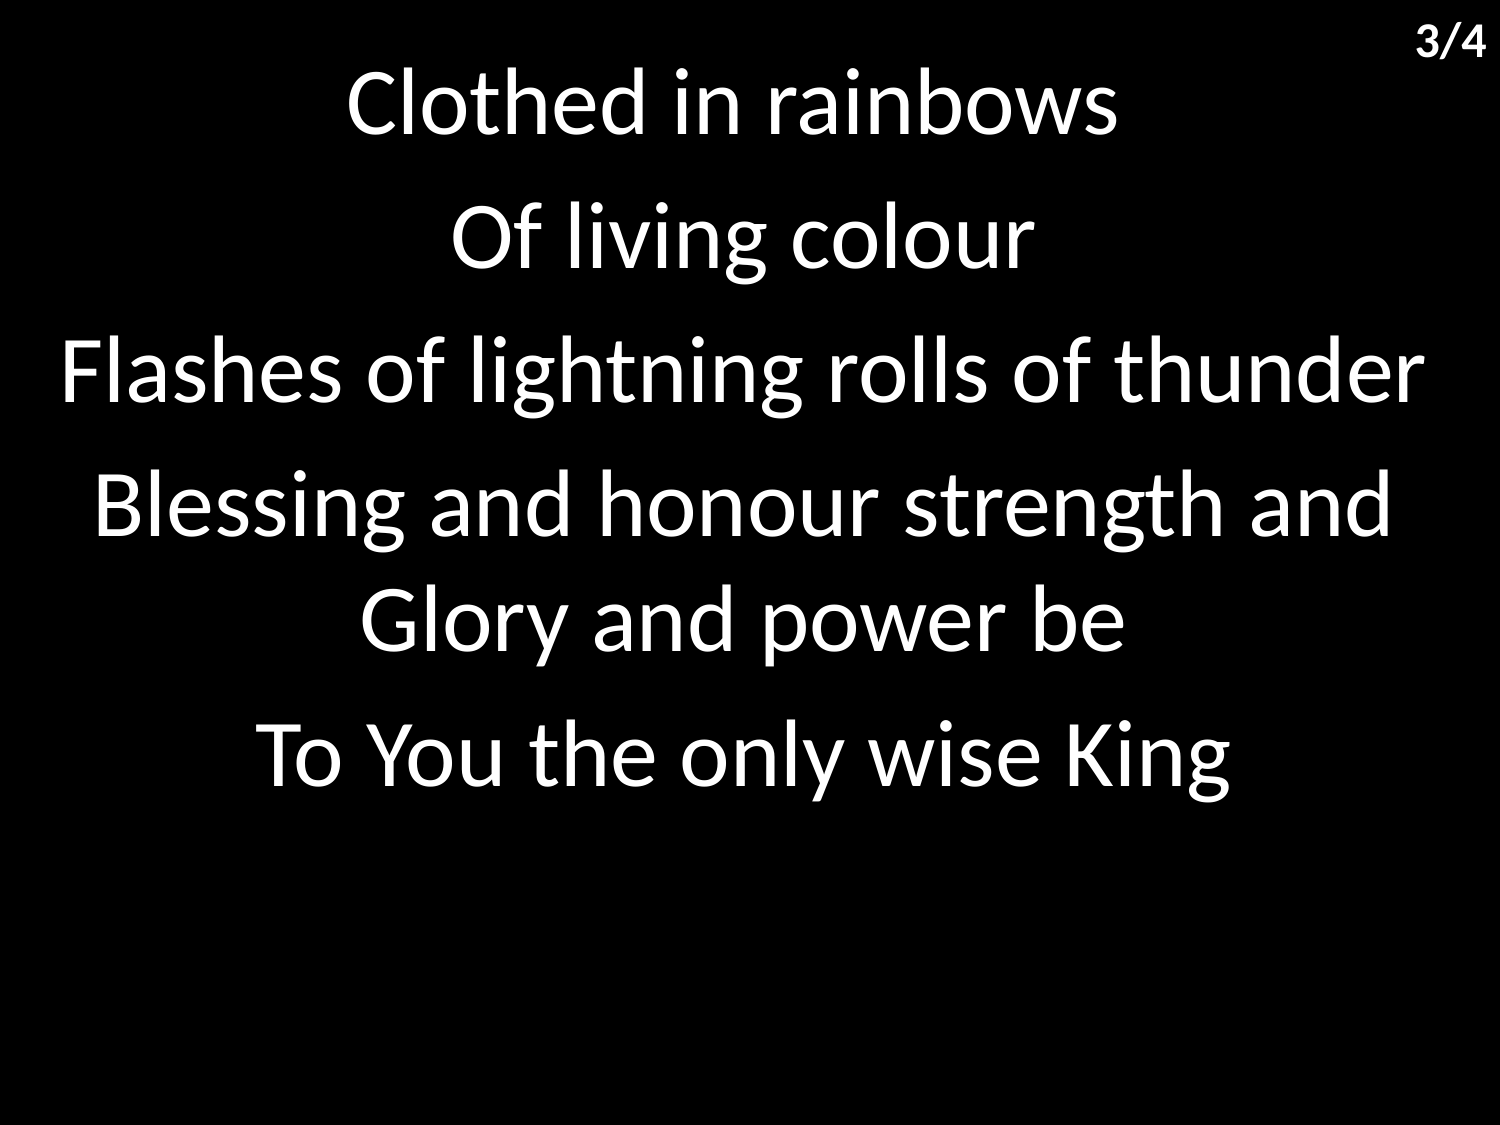

3/4
Clothed in rainbows
Of living colour
Flashes of lightning rolls of thunder
Blessing and honour strength and Glory and power be
To You the only wise King